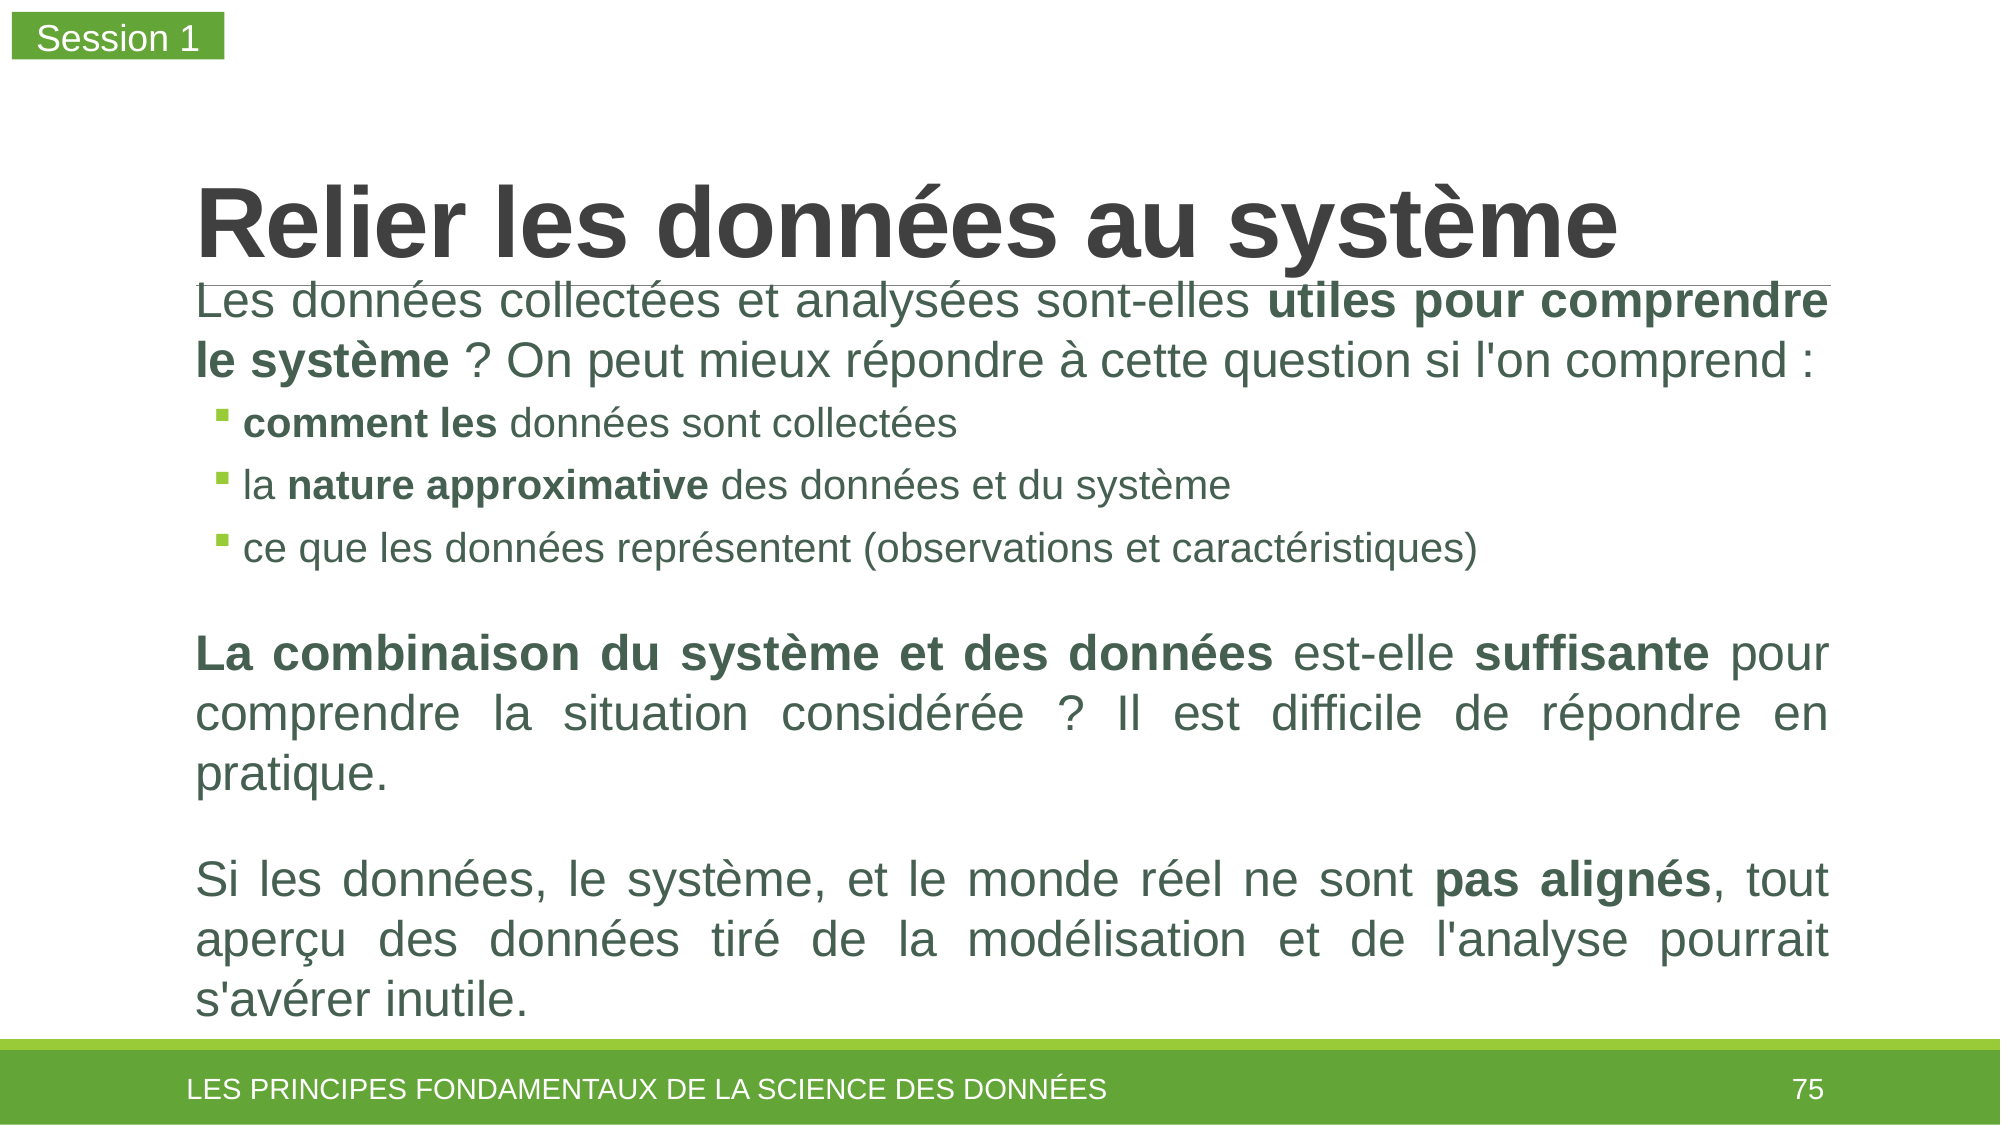

Session 1
# Relier les données au système
Les données collectées et analysées sont-elles utiles pour comprendre le système ? On peut mieux répondre à cette question si l'on comprend :
comment les données sont collectées
la nature approximative des données et du système
ce que les données représentent (observations et caractéristiques)
La combinaison du système et des données est-elle suffisante pour comprendre la situation considérée ? Il est difficile de répondre en pratique.
Si les données, le système, et le monde réel ne sont pas alignés, tout aperçu des données tiré de la modélisation et de l'analyse pourrait s'avérer inutile.
LES PRINCIPES FONDAMENTAUX DE LA SCIENCE DES DONNÉES
75